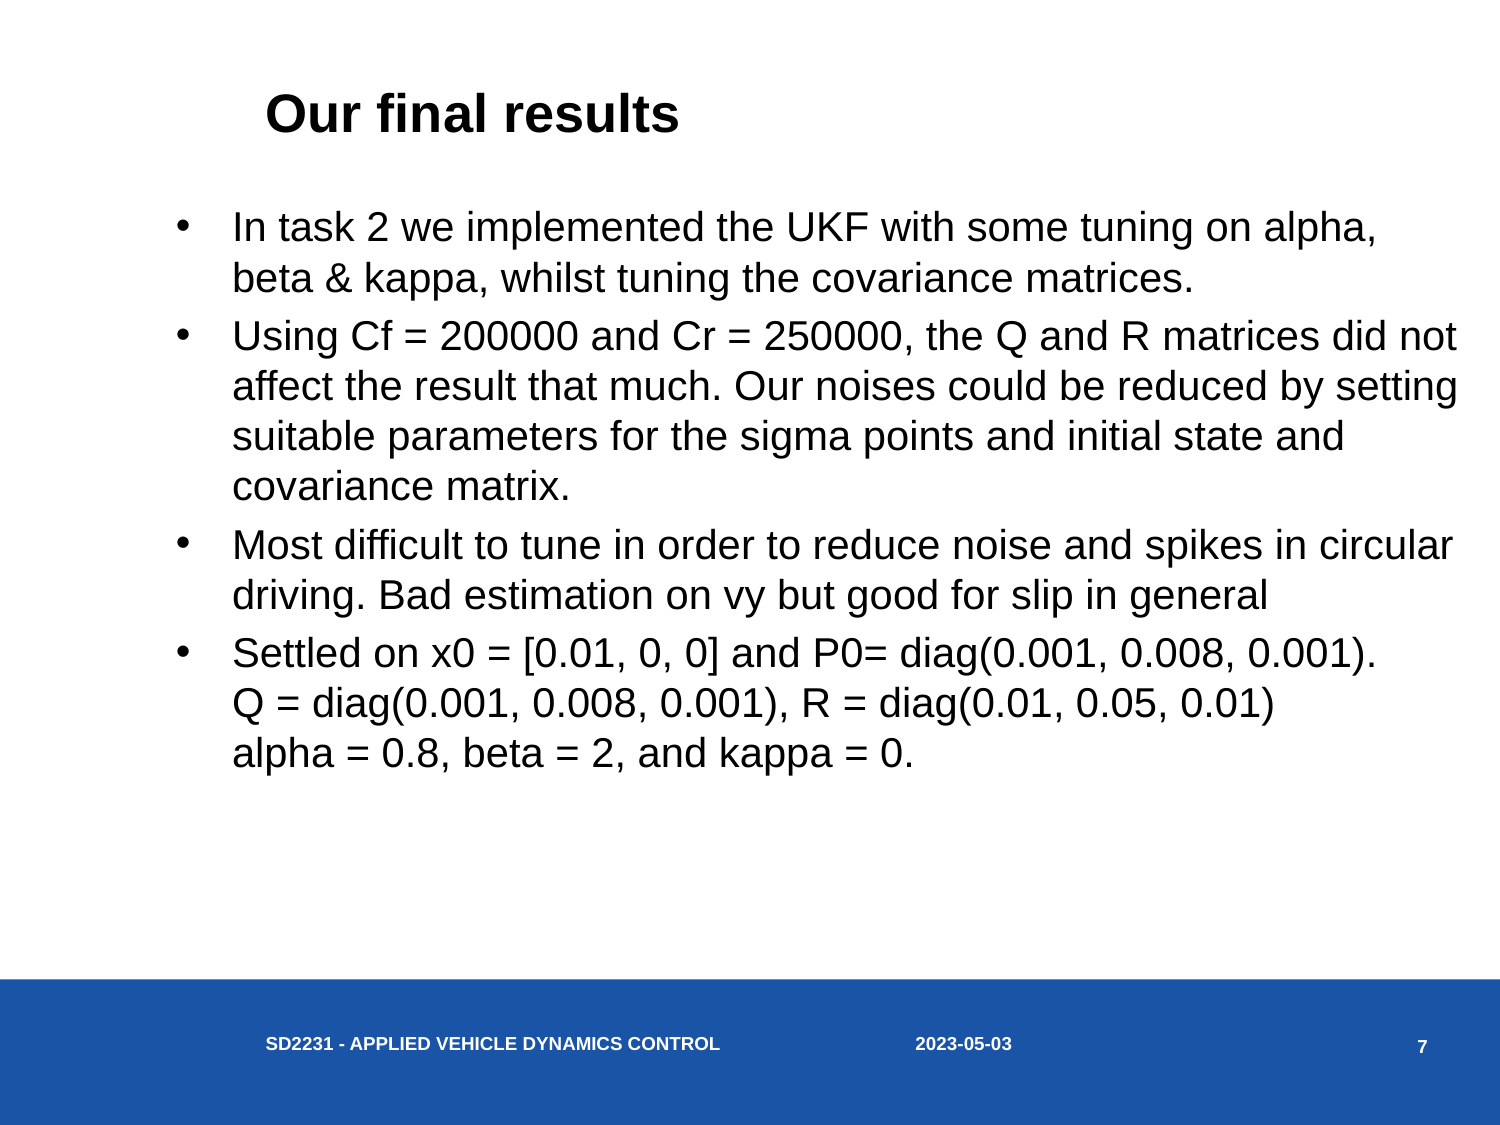

# Our final results
In task 2 we implemented the UKF with some tuning on alpha, beta & kappa, whilst tuning the covariance matrices.
Using Cf = 200000 and Cr = 250000, the Q and R matrices did not affect the result that much. Our noises could be reduced by setting suitable parameters for the sigma points and initial state and covariance matrix.
Most difficult to tune in order to reduce noise and spikes in circular driving. Bad estimation on vy but good for slip in general
Settled on x0 = [0.01, 0, 0] and P0= diag(0.001, 0.008, 0.001).
Q = diag(0.001, 0.008, 0.001), R = diag(0.01, 0.05, 0.01)
alpha = 0.8, beta = 2, and kappa = 0.

2023-05-03
SD2231 - Applied vehicle dynamics control
7